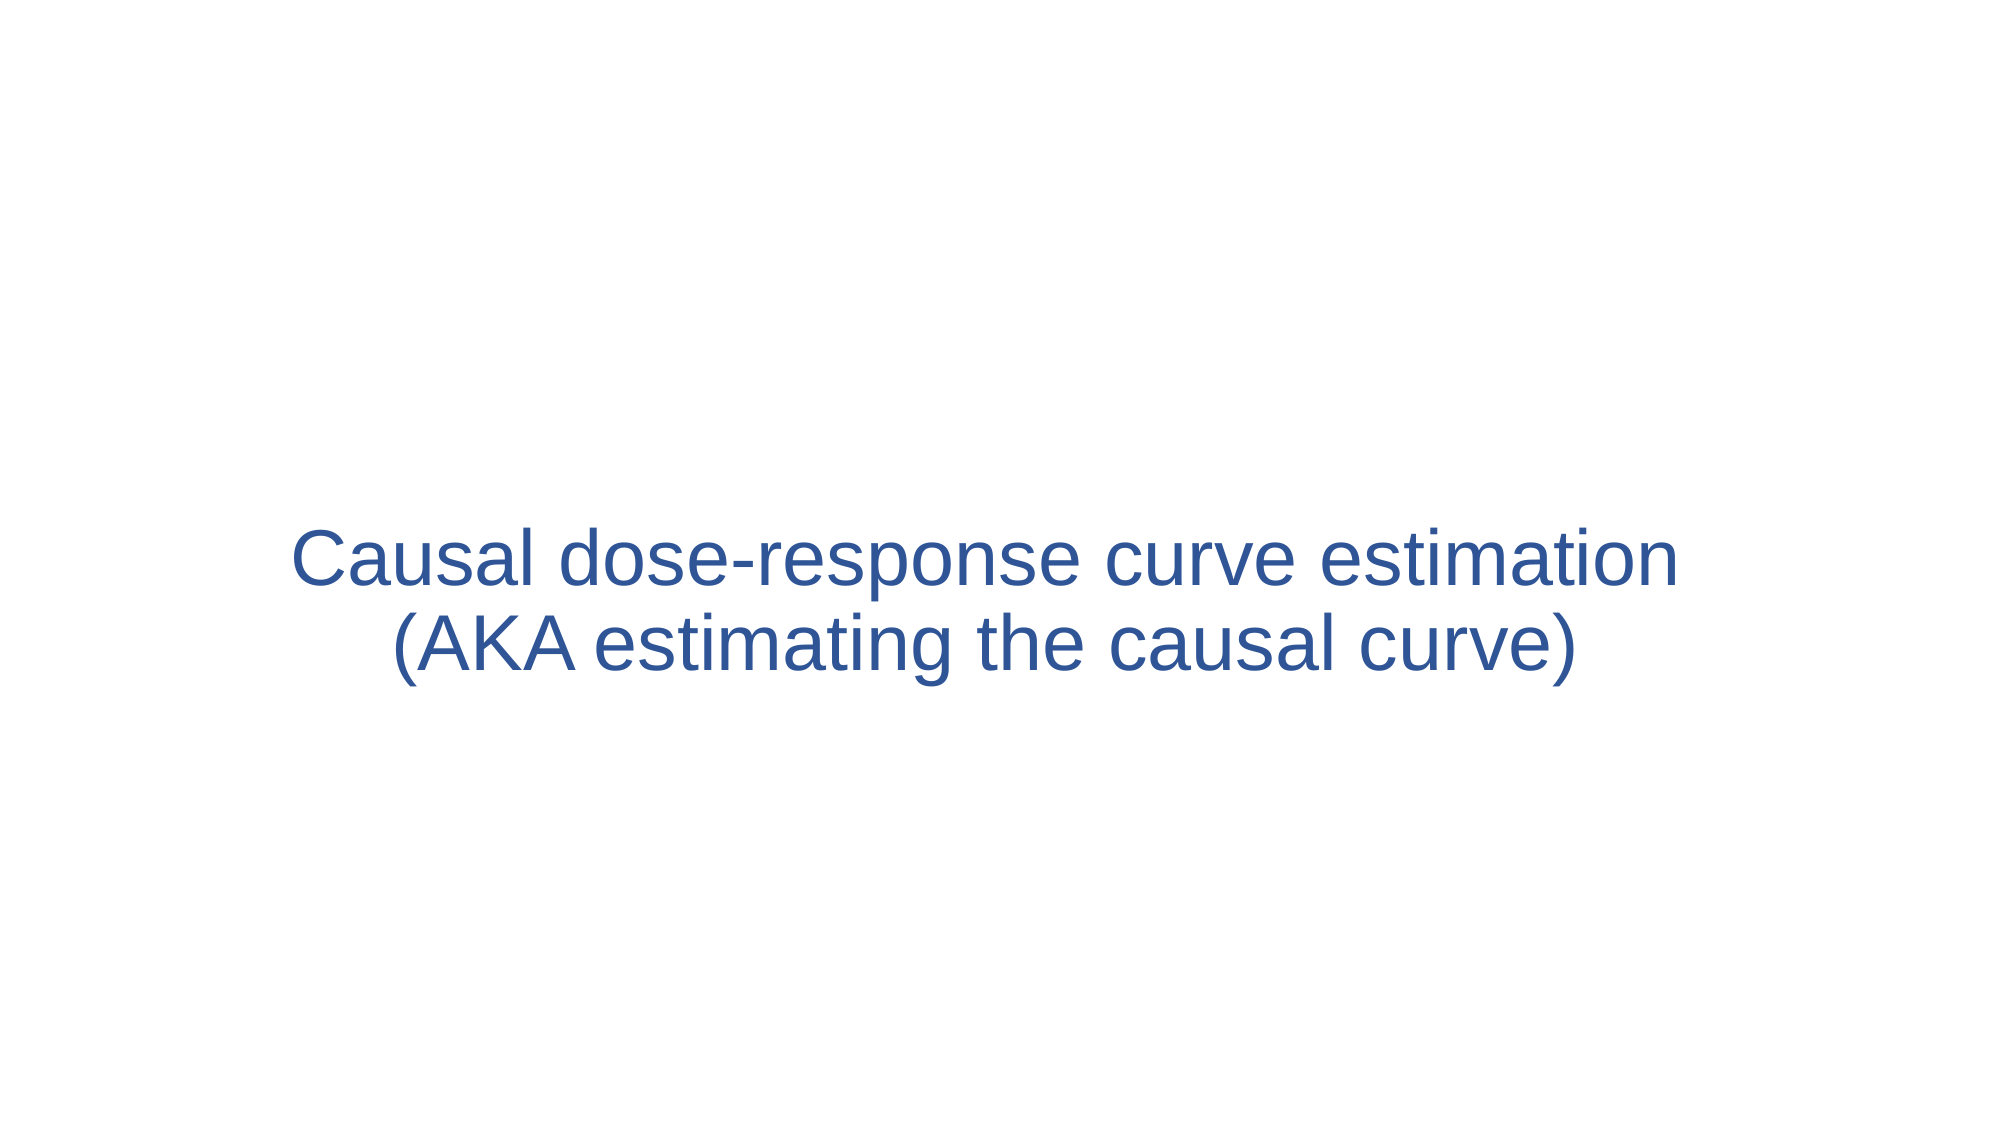

Causal dose-response curve estimation
(AKA estimating the causal curve)